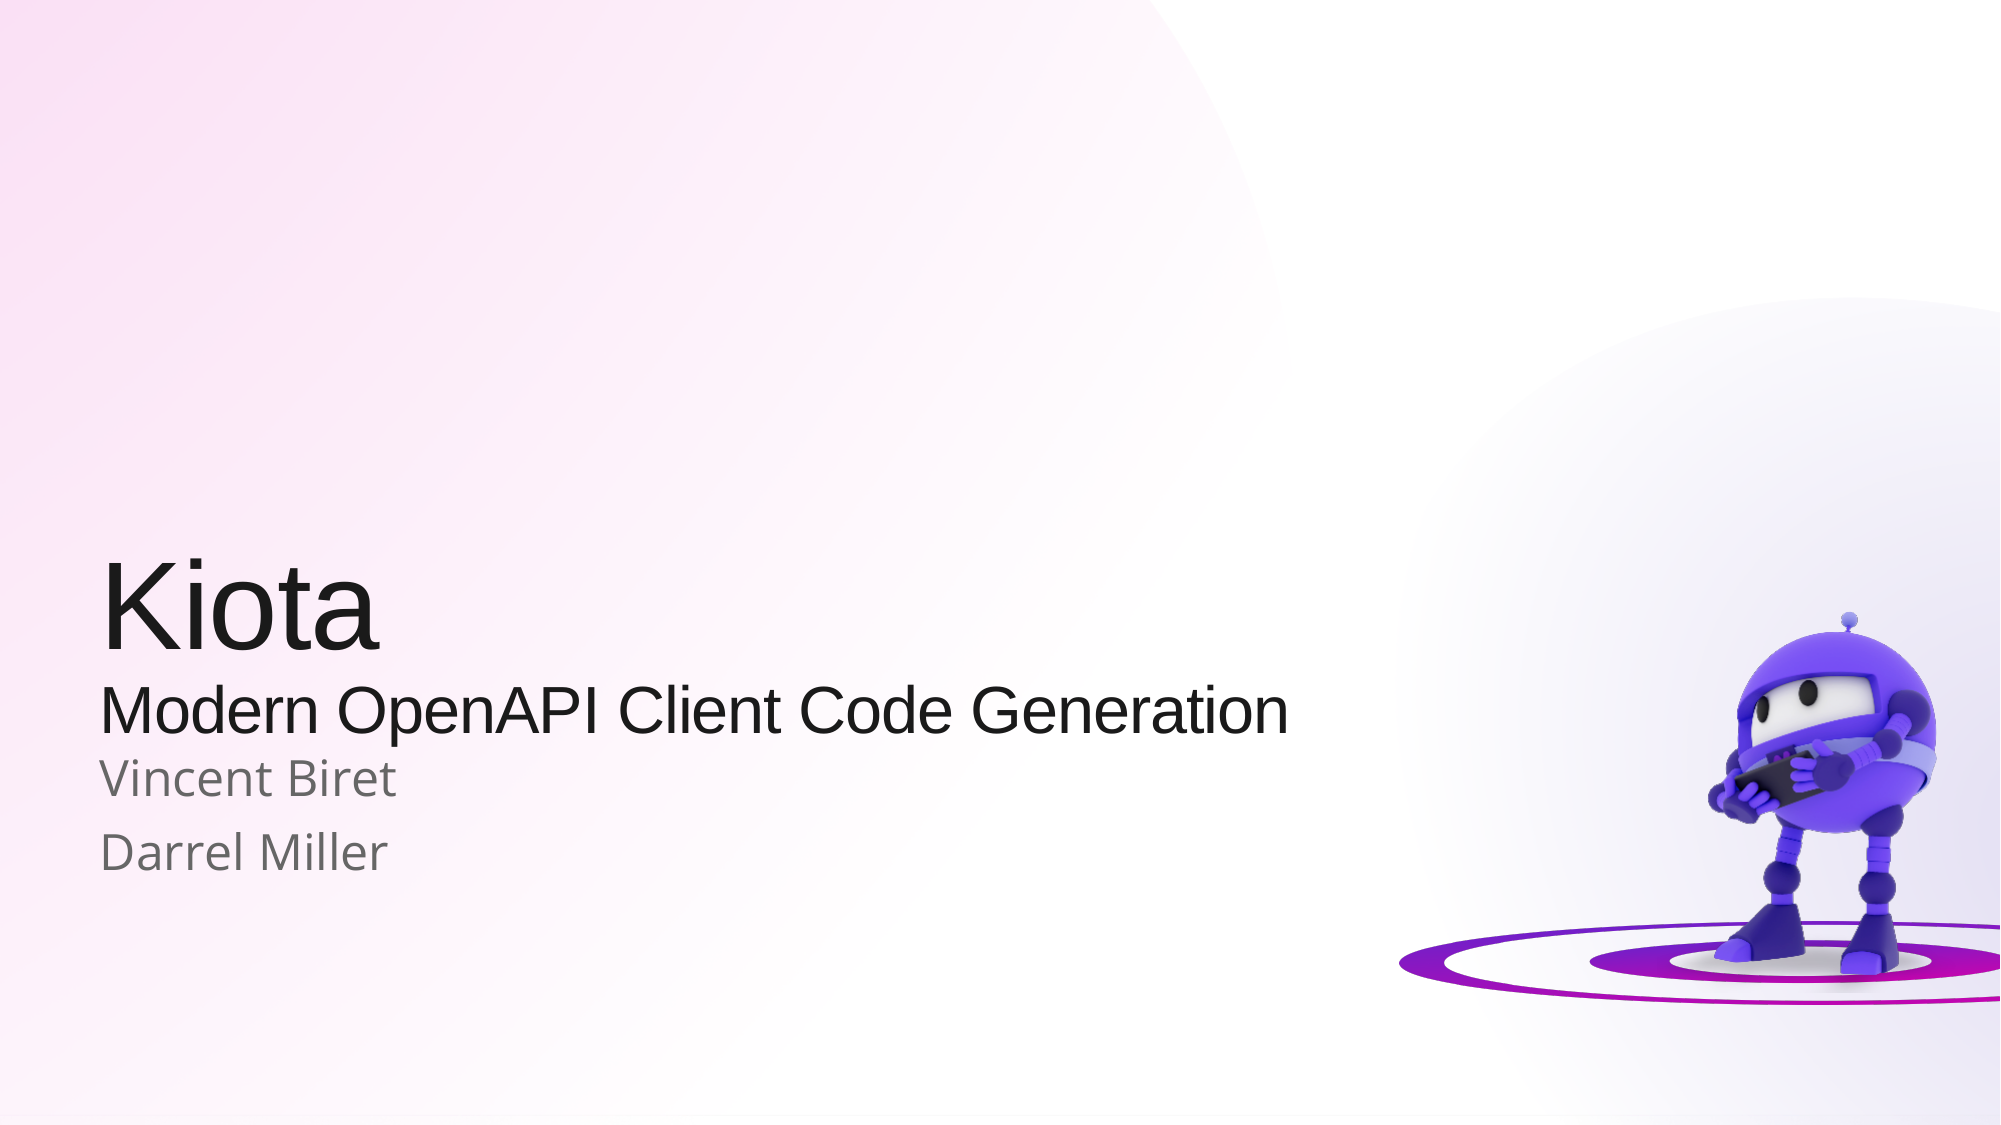

# Kiota Modern OpenAPI Client Code Generation
Vincent Biret
Darrel Miller